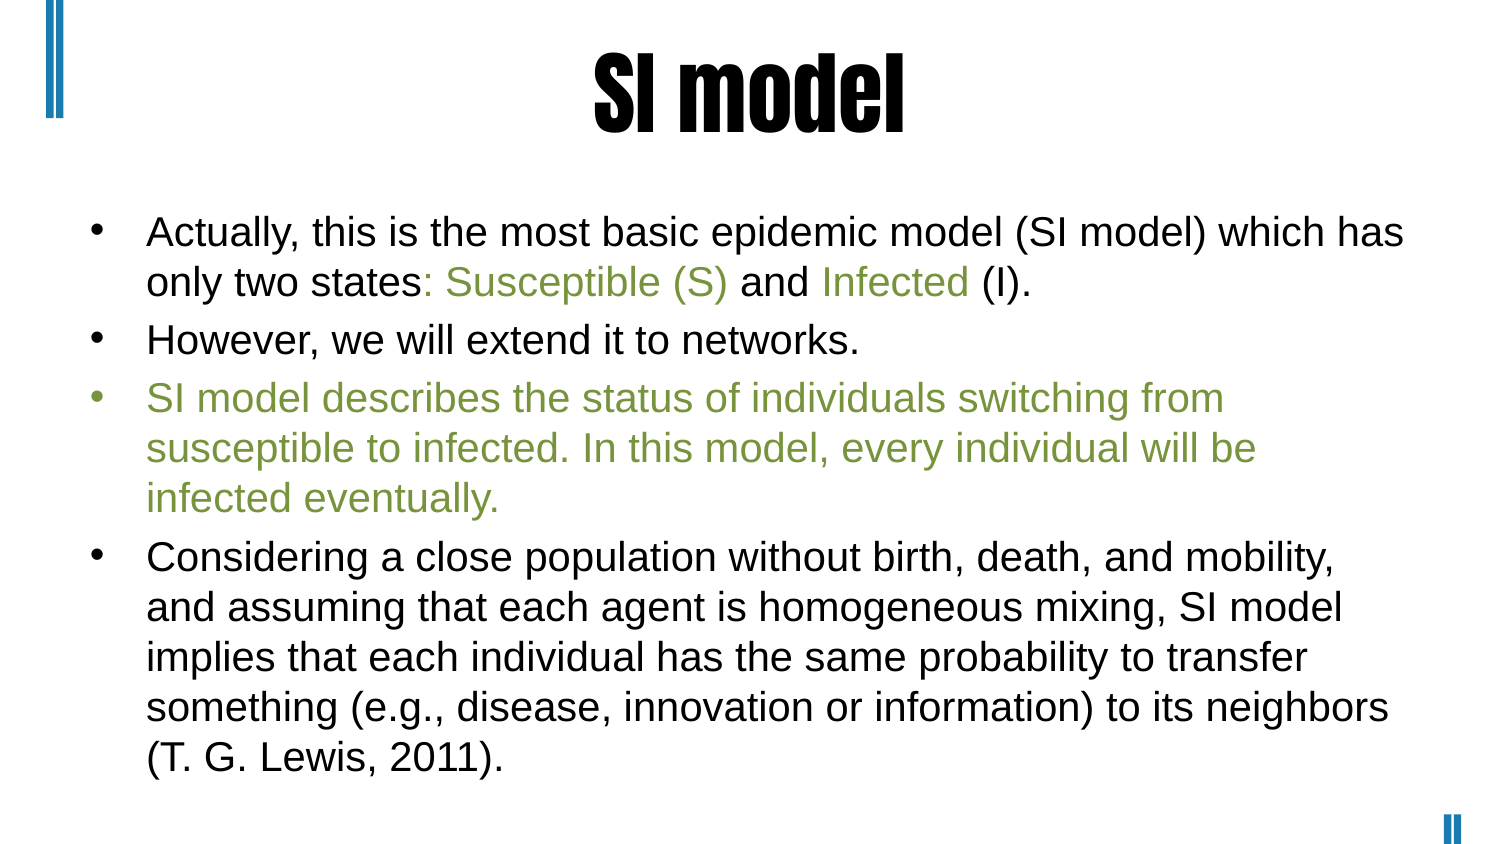

# SI model
Actually, this is the most basic epidemic model (SI model) which has only two states: Susceptible (S) and Infected (I).
However, we will extend it to networks.
SI model describes the status of individuals switching from susceptible to infected. In this model, every individual will be infected eventually.
Considering a close population without birth, death, and mobility, and assuming that each agent is homogeneous mixing, SI model implies that each individual has the same probability to transfer something (e.g., disease, innovation or information) to its neighbors (T. G. Lewis, 2011).